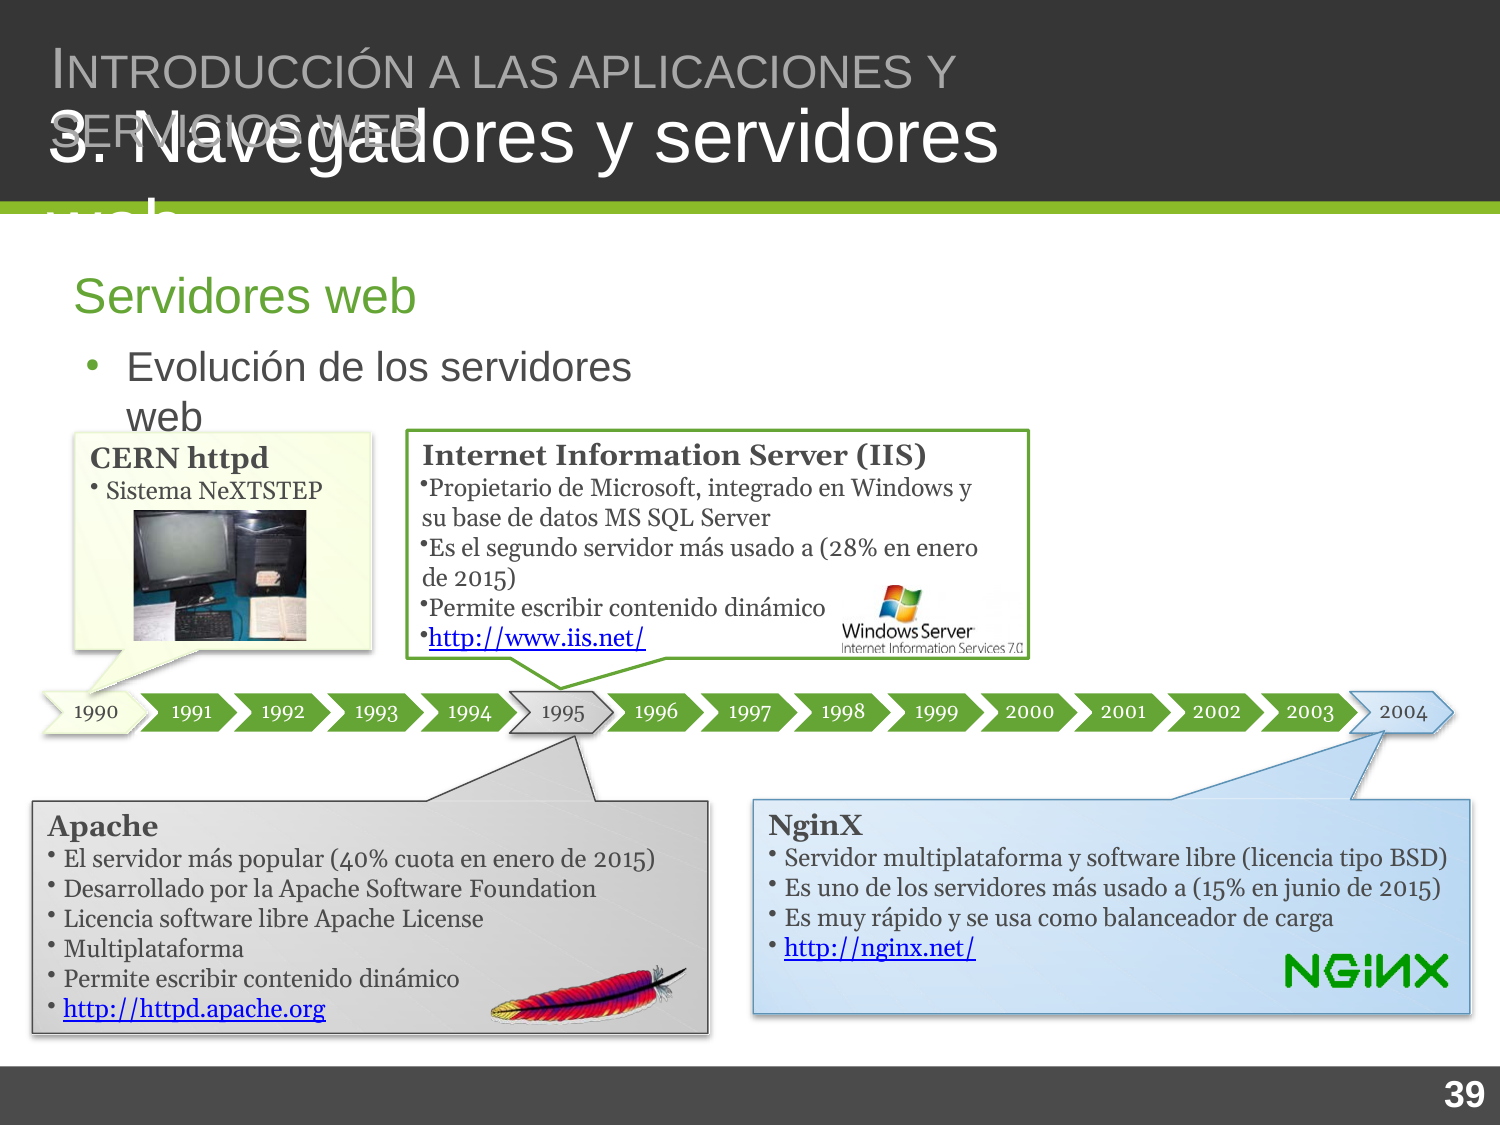

# INTRODUCCIÓN A LAS APLICACIONES Y SERVICIOS WEB
3. Navegadores y servidores web
Servidores web
Evolución de los servidores web

Internet Information Server (IIS)
Propietario de Microsoft, integrado en Windows y  su base de datos MS SQL Server
Es el segundo servidor más usado a (28% en enero  de 2015)
Permite escribir contenido dinámico
http://www.iis.net/
CERN httpd
Sistema NeXTSTEP

1990	1991
1992
1993
1994
1995
1996
1997
1998
1999
2000
2001
2002
2003
2004

NginX
Servidor multiplataforma y software libre (licencia tipo BSD)
Es uno de los servidores más usado a (15% en junio de 2015)
Es muy rápido y se usa como balanceador de carga
http://nginx.net/
Apache
El servidor más popular (40% cuota en enero de 2015)
Desarrollado por la Apache Software Foundation
Licencia software libre Apache License
Multiplataforma
Permite escribir contenido dinámico
http://httpd.apache.org

39